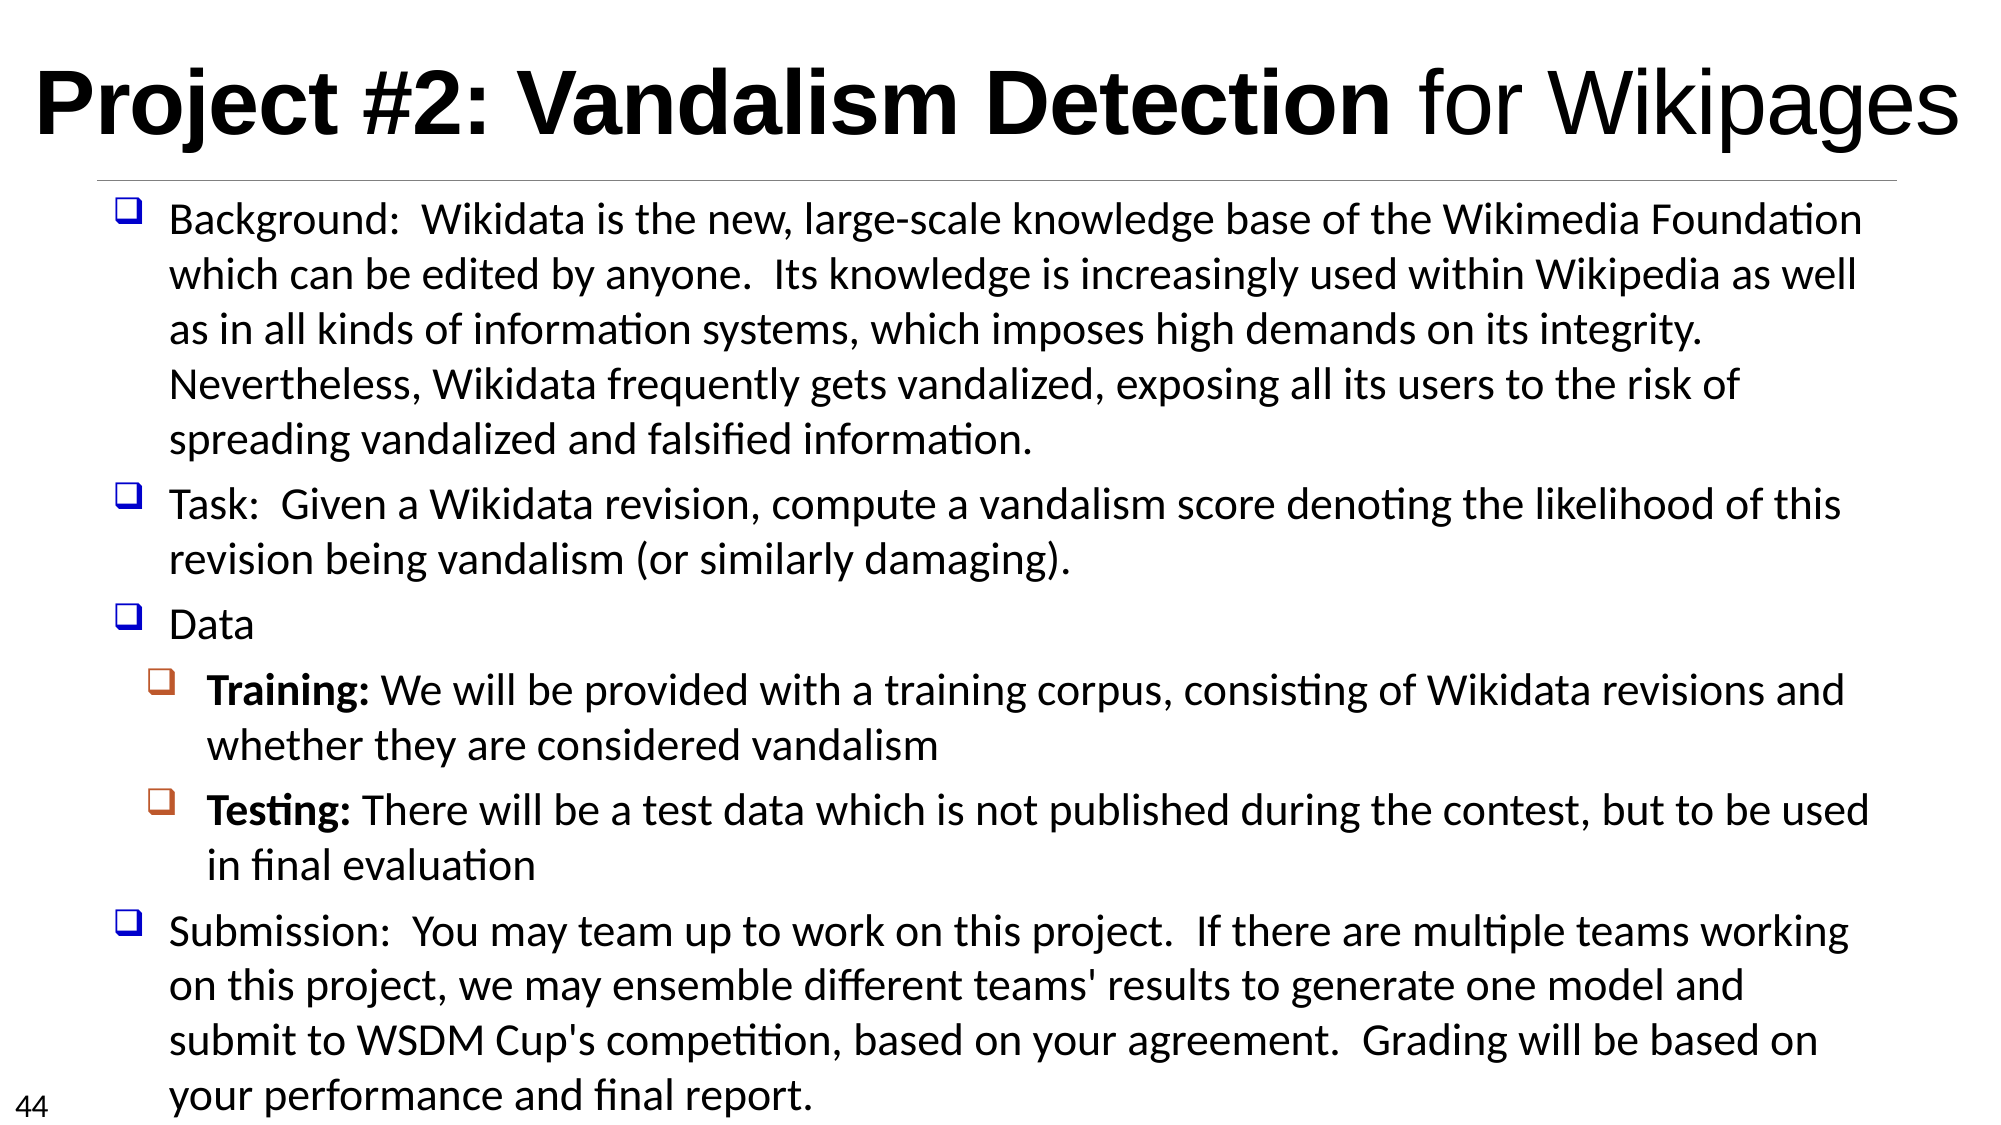

# Project #2: Vandalism Detection for Wikipages
Background:  Wikidata is the new, large-scale knowledge base of the Wikimedia Foundation which can be edited by anyone.  Its knowledge is increasingly used within Wikipedia as well as in all kinds of information systems, which imposes high demands on its integrity.  Nevertheless, Wikidata frequently gets vandalized, exposing all its users to the risk of spreading vandalized and falsified information.
Task:  Given a Wikidata revision, compute a vandalism score denoting the likelihood of this revision being vandalism (or similarly damaging).
Data
Training: We will be provided with a training corpus, consisting of Wikidata revisions and whether they are considered vandalism
Testing: There will be a test data which is not published during the contest, but to be used in final evaluation
Submission:  You may team up to work on this project.  If there are multiple teams working on this project, we may ensemble different teams' results to generate one model and submit to WSDM Cup's competition, based on your agreement.  Grading will be based on your performance and final report.